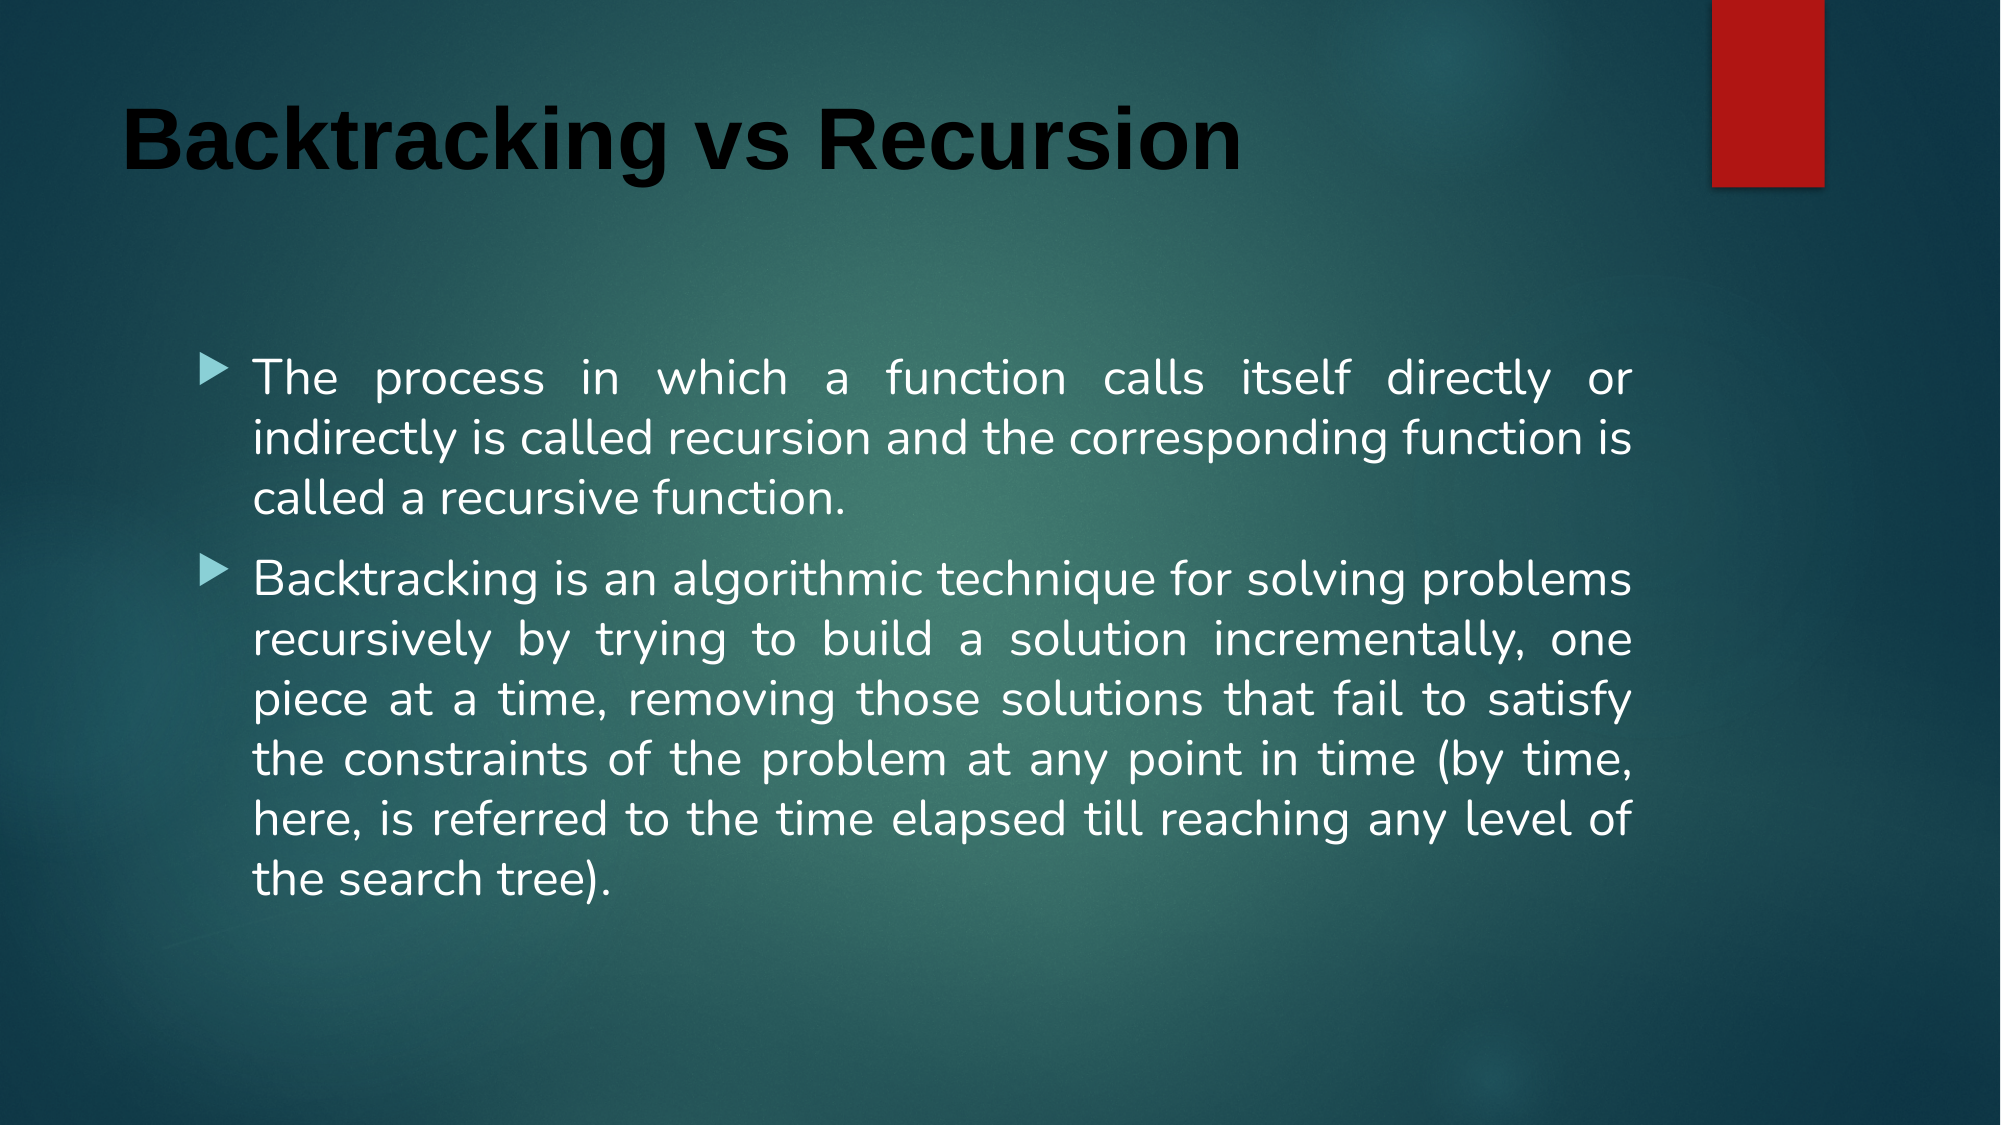

# Backtracking vs Recursion
The process in which a function calls itself directly or indirectly is called recursion and the corresponding function is called a recursive function.
Backtracking is an algorithmic technique for solving problems recursively by trying to build a solution incrementally, one piece at a time, removing those solutions that fail to satisfy the constraints of the problem at any point in time (by time, here, is referred to the time elapsed till reaching any level of the search tree).